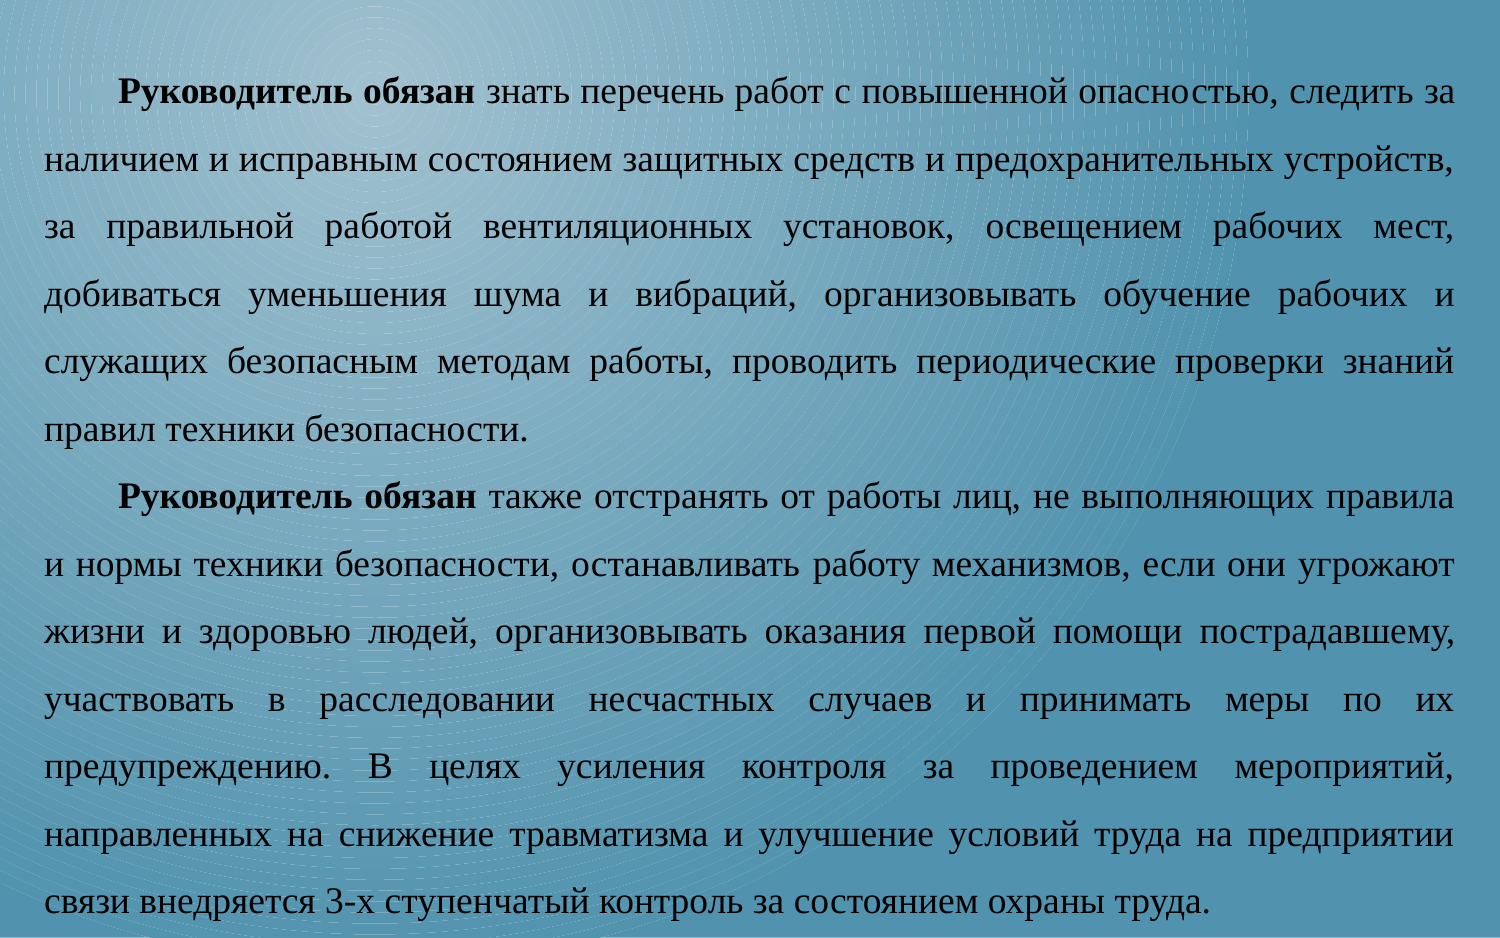

Руководитель обязан знать перечень работ с повышенной опасно­стью, следить за наличием и исправным состоянием защитных средств и предохранительных устройств, за правильной работой вентиляционных установок, освещением рабочих мест, добиваться уменьшения шума и вибраций, организовывать обучение рабочих и служащих безопасным методам работы, проводить периодические проверки знаний правил техники безопасности.
Руководитель обязан также отстранять от работы лиц, не выполняющих правила и нормы техники безопасности, останавливать работу механизмов, если они угрожают жизни и здоровью людей, организовывать оказания пер­вой помощи пострадавшему, участвовать в расследовании несчастных случаев и принимать меры по их предупреждению. В целях усиления контроля за проведением мероприятий, направленных на снижение травматизма и улучшение условий труда на предприятии связи внедряется 3-х ступен­чатый контроль за состоянием охраны труда.